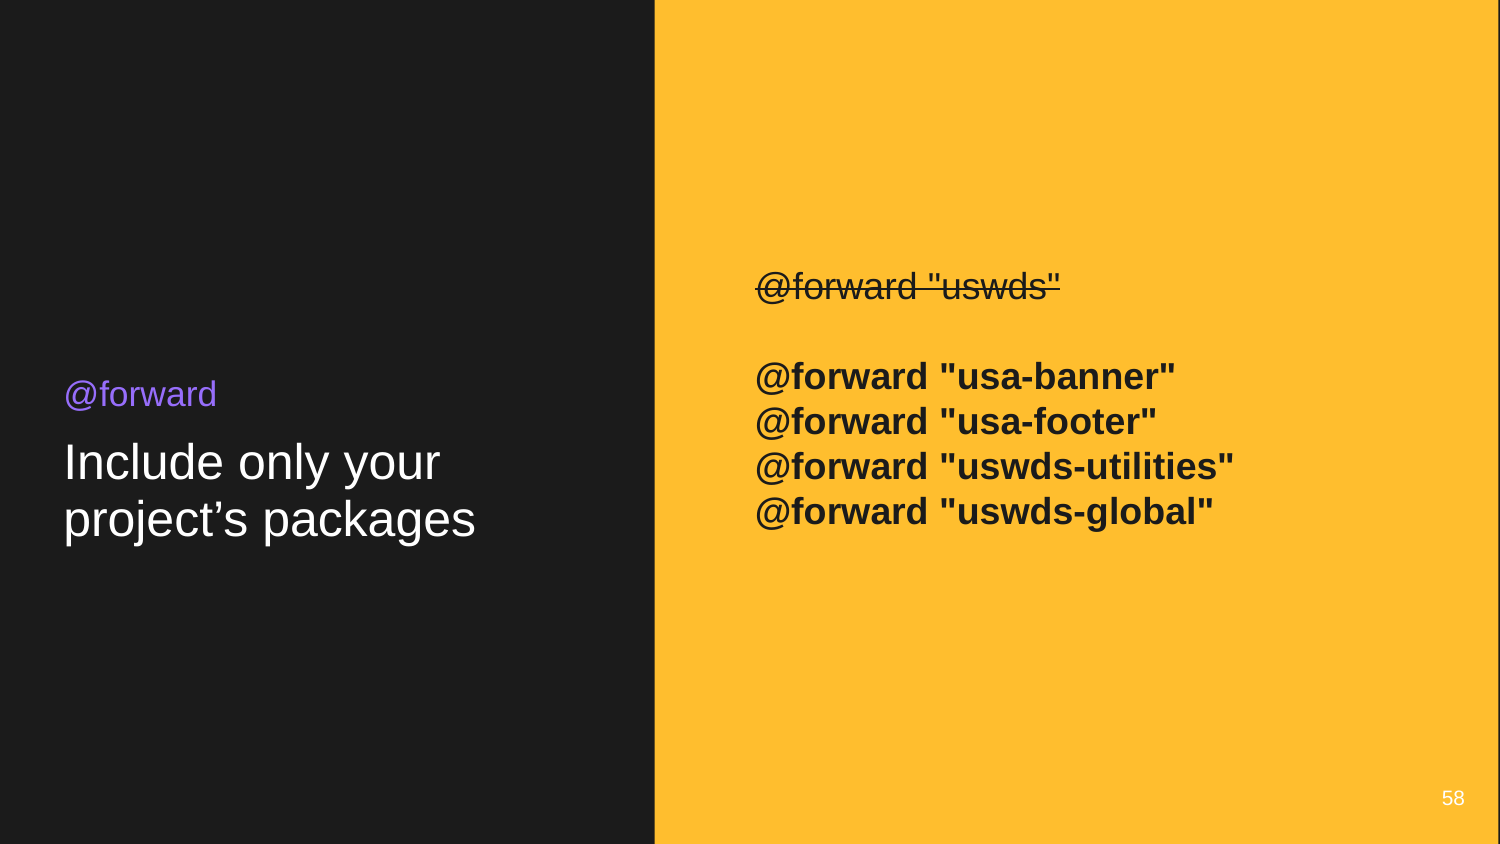

@forward "uswds"

@forward "usa-banner"
@forward "usa-footer"
@forward "uswds-utilities"
@forward "uswds-global"

# @forward
Include only your project’s packages
58